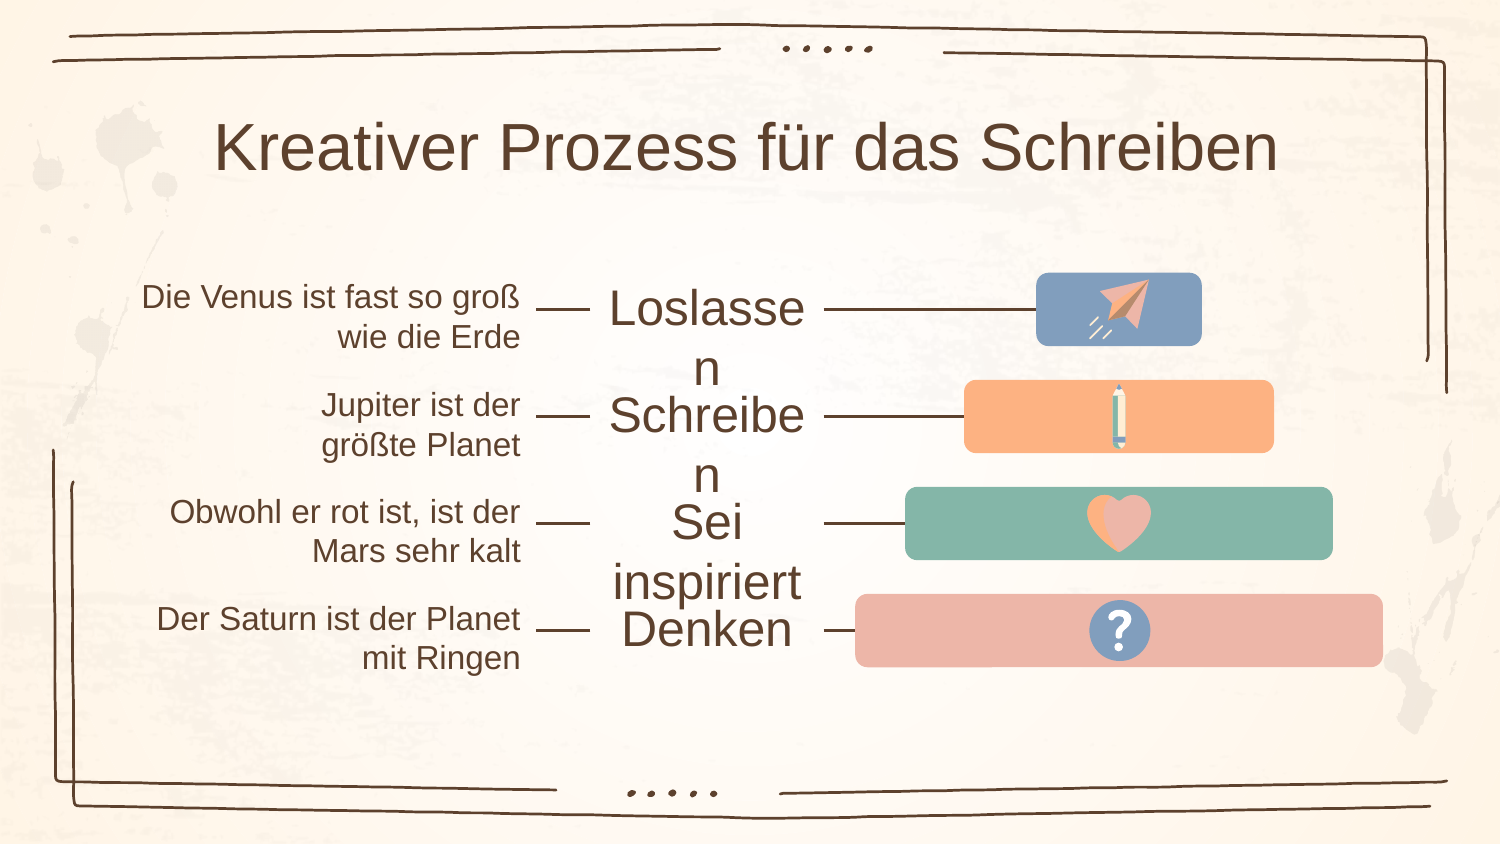

# Kreativer Prozess für das Schreiben
Die Venus ist fast so groß wie die Erde
Loslassen

Jupiter ist der
größte Planet
Schreiben

Obwohl er rot ist, ist der Mars sehr kalt
Sei inspiriert

Der Saturn ist der Planet mit Ringen
Denken